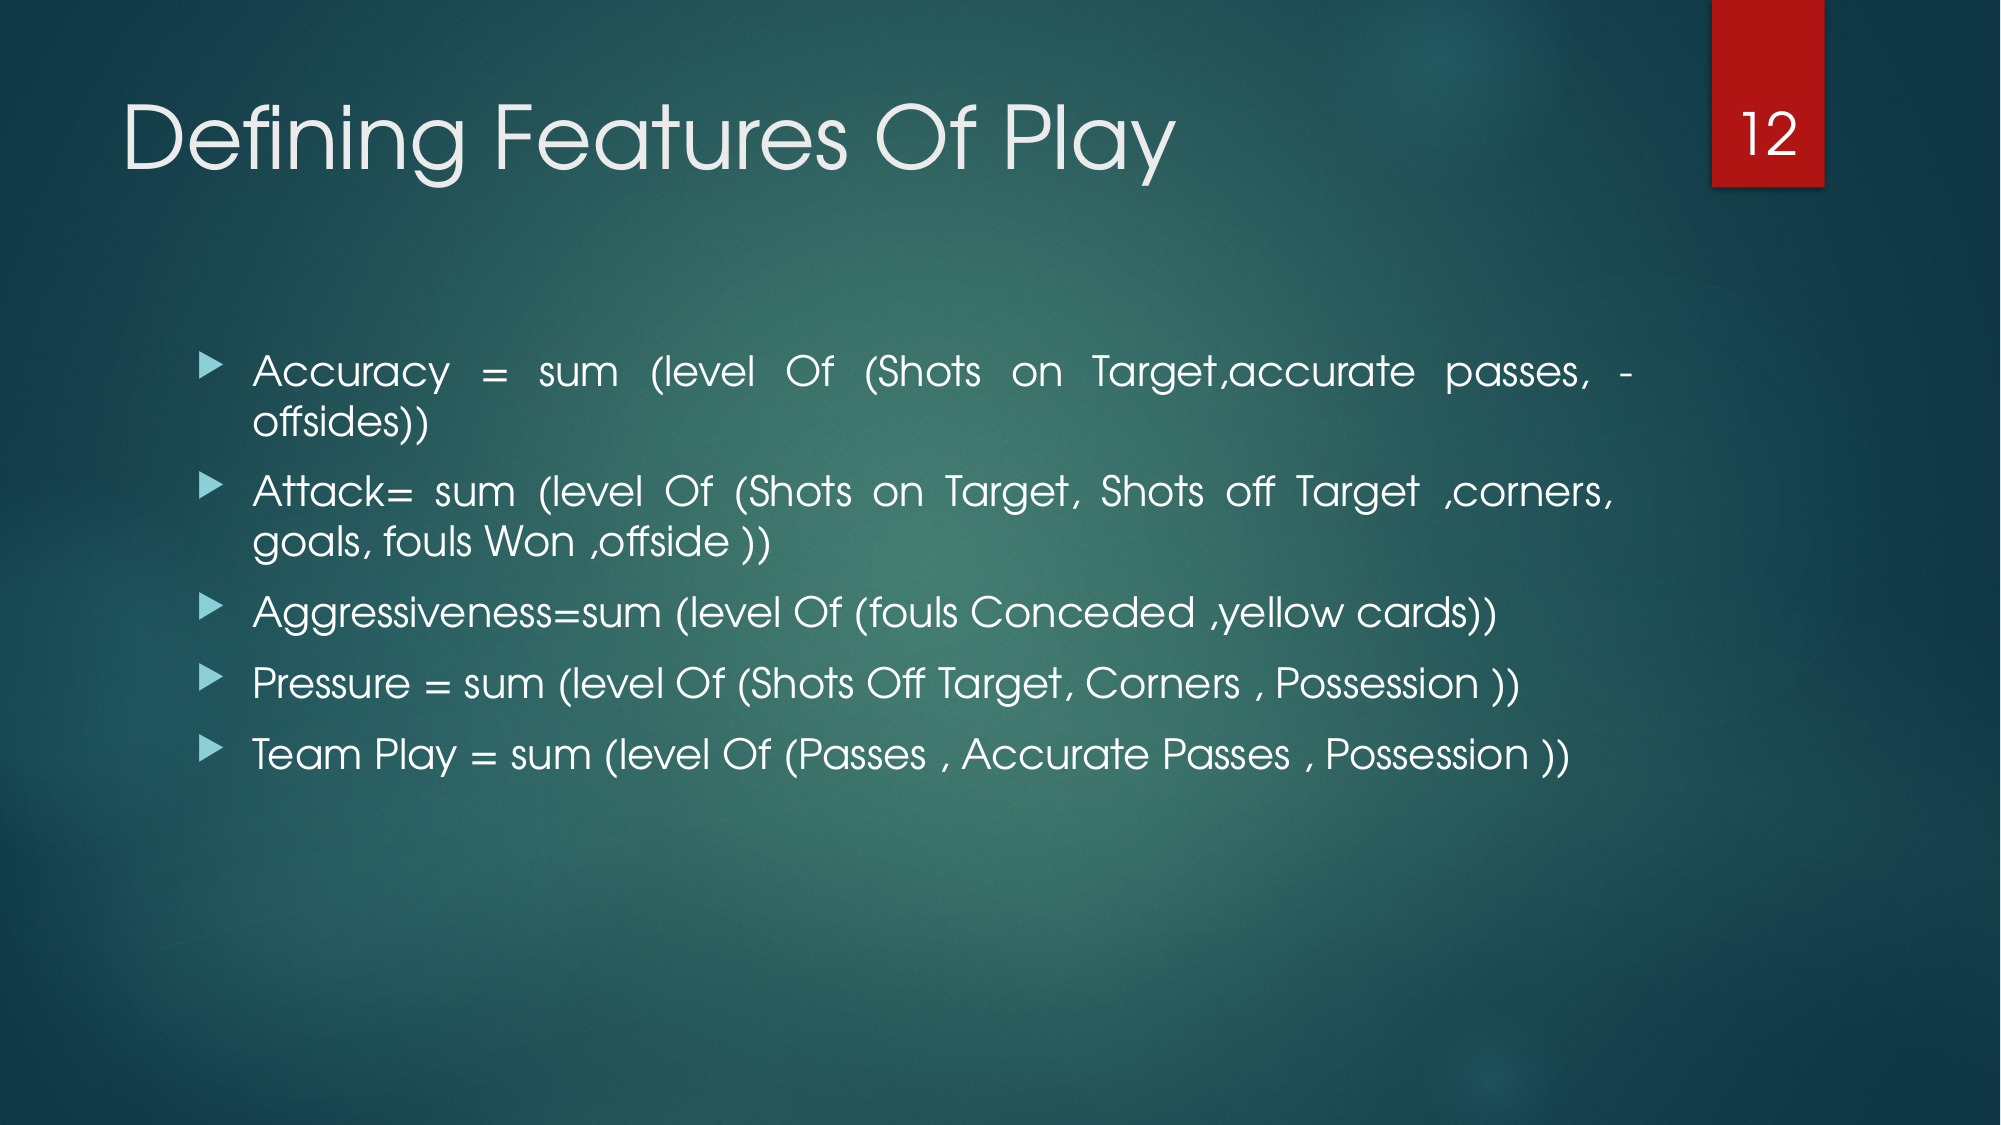

12
# Defining Features Of Play
Accuracy = sum (level Of (Shots on Target,accurate passes, -offsides))
Attack= sum (level Of (Shots on Target, Shots off Target ,corners,  goals, fouls Won ,offside ))
Aggressiveness=sum (level Of (fouls Conceded ,yellow cards))
Pressure = sum (level Of (Shots Off Target, Corners , Possession ))
Team Play = sum (level Of (Passes , Accurate Passes , Possession ))